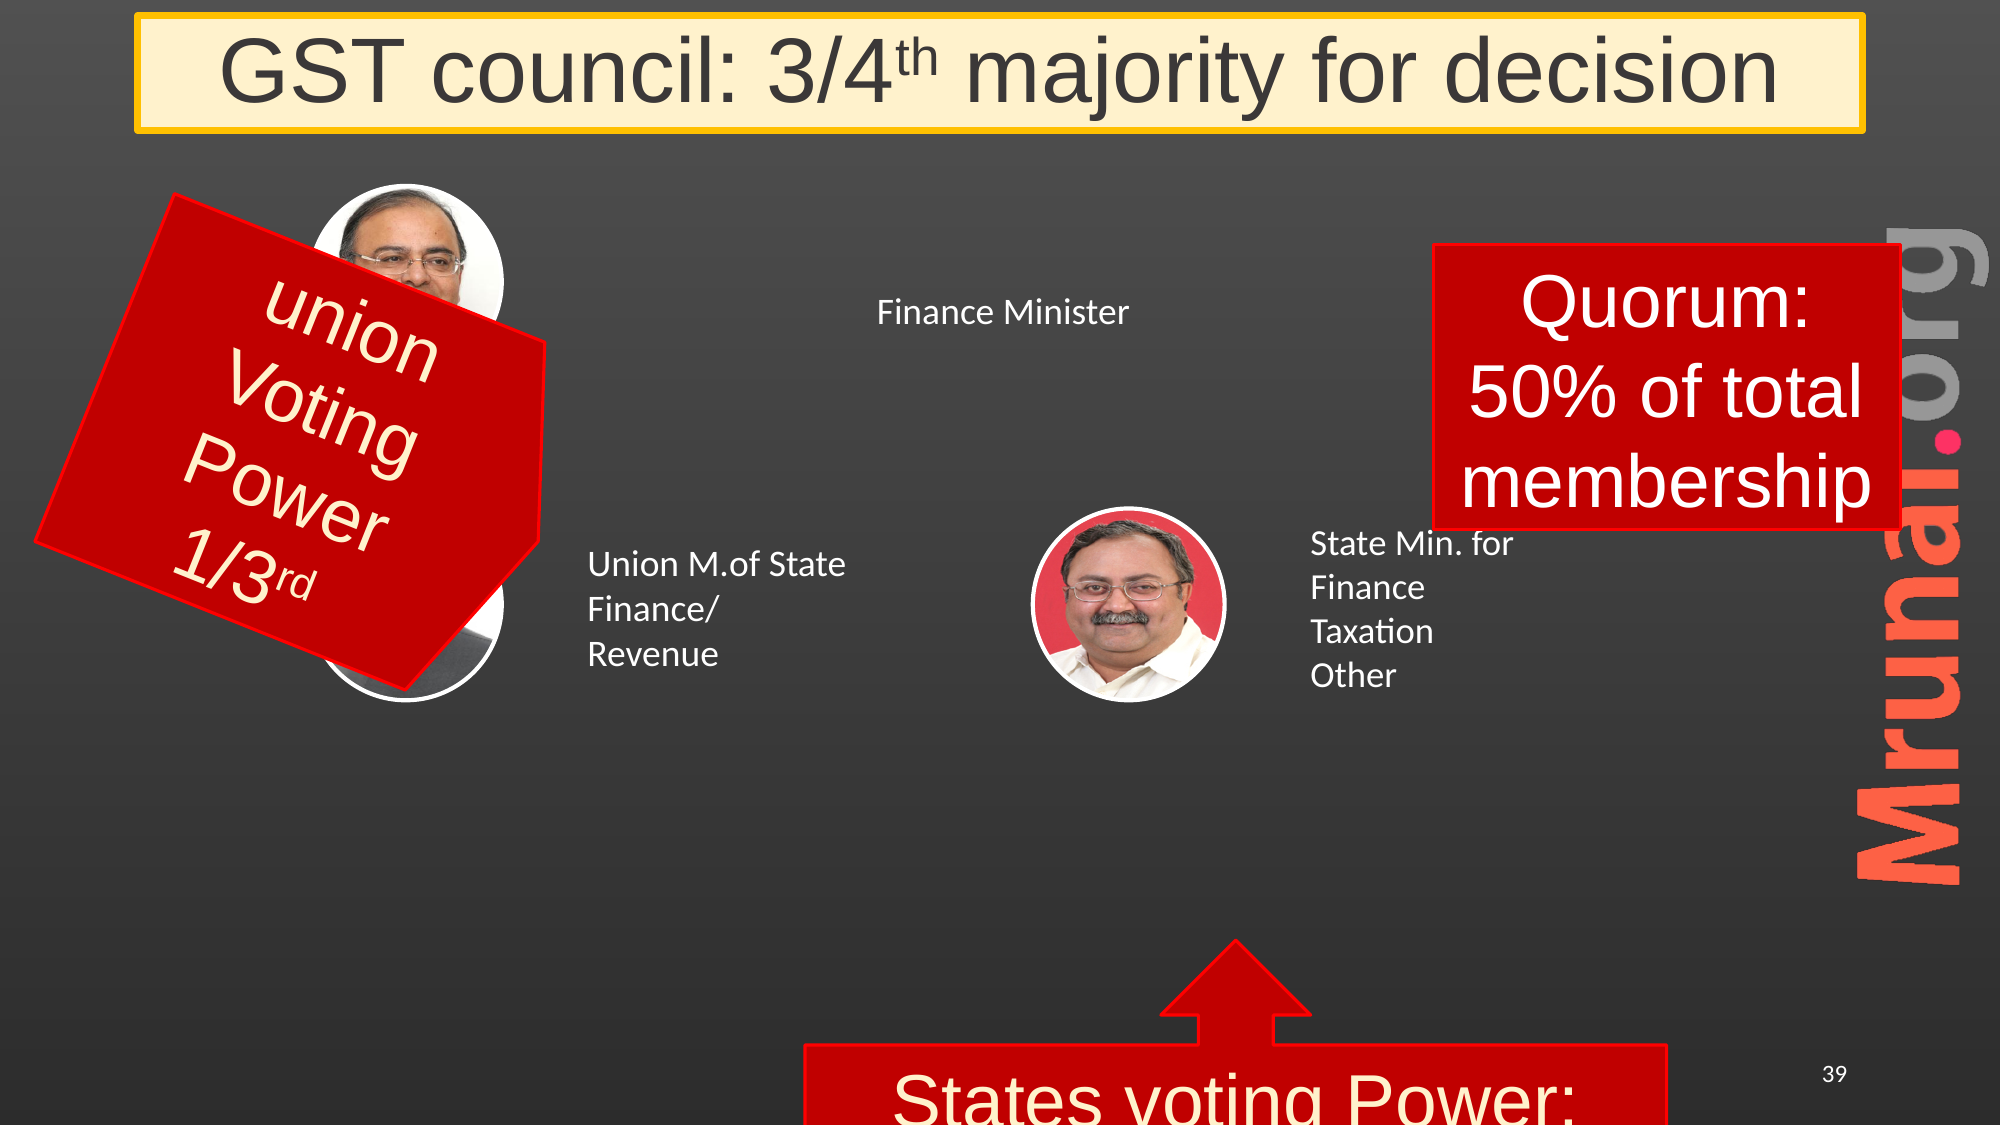

# GST council: 3/4th majority for decision
Finance Minister
State Min. for
Finance
Taxation
Other
Union M.of State
Finance/
Revenue
Quorum: 50% of total membership
union
Voting Power
1/3rd
States voting Power: 2/3rd
39